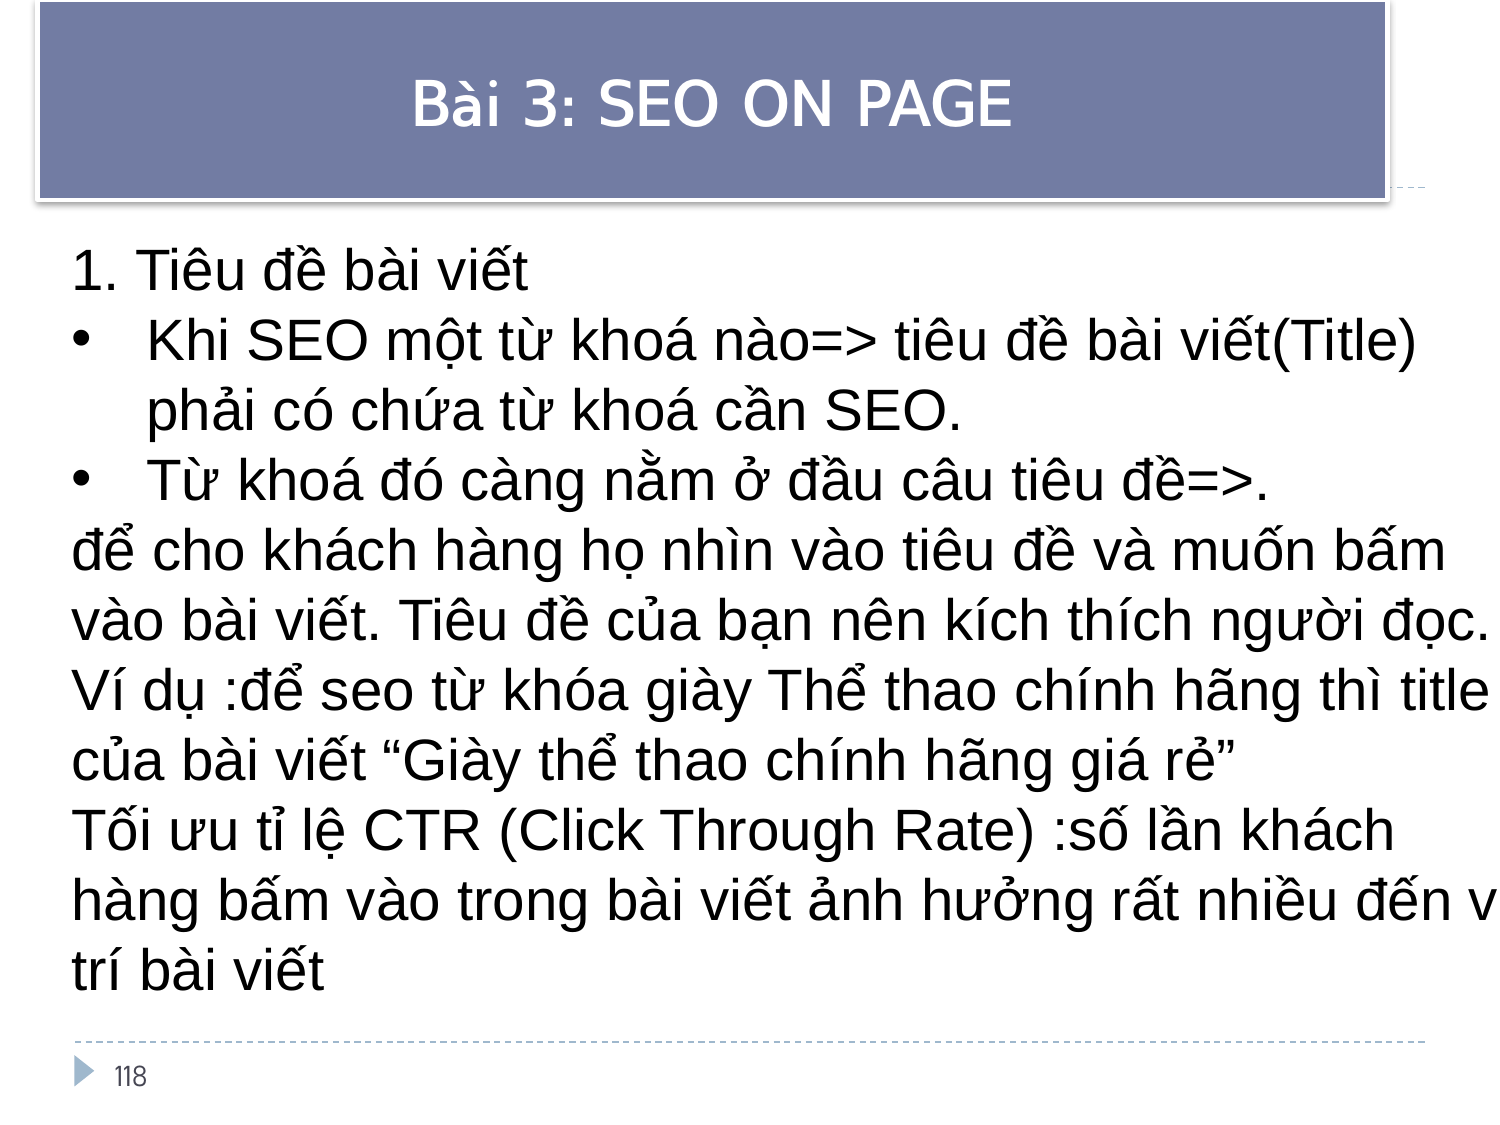

# Bài 3: SEO ON PAGE

1. Tiêu đề bài viết
Khi SEO một từ khoá nào=> tiêu đề bài viết(Title) phải có chứa từ khoá cần SEO.
Từ khoá đó càng nằm ở đầu câu tiêu đề=>.
để cho khách hàng họ nhìn vào tiêu đề và muốn bấm vào bài viết. Tiêu đề của bạn nên kích thích người đọc.
Ví dụ :để seo từ khóa giày Thể thao chính hãng thì title của bài viết “Giày thể thao chính hãng giá rẻ”
Tối ưu tỉ lệ CTR (Click Through Rate) :số lần khách hàng bấm vào trong bài viết ảnh hưởng rất nhiều đến vị trí bài viết
118